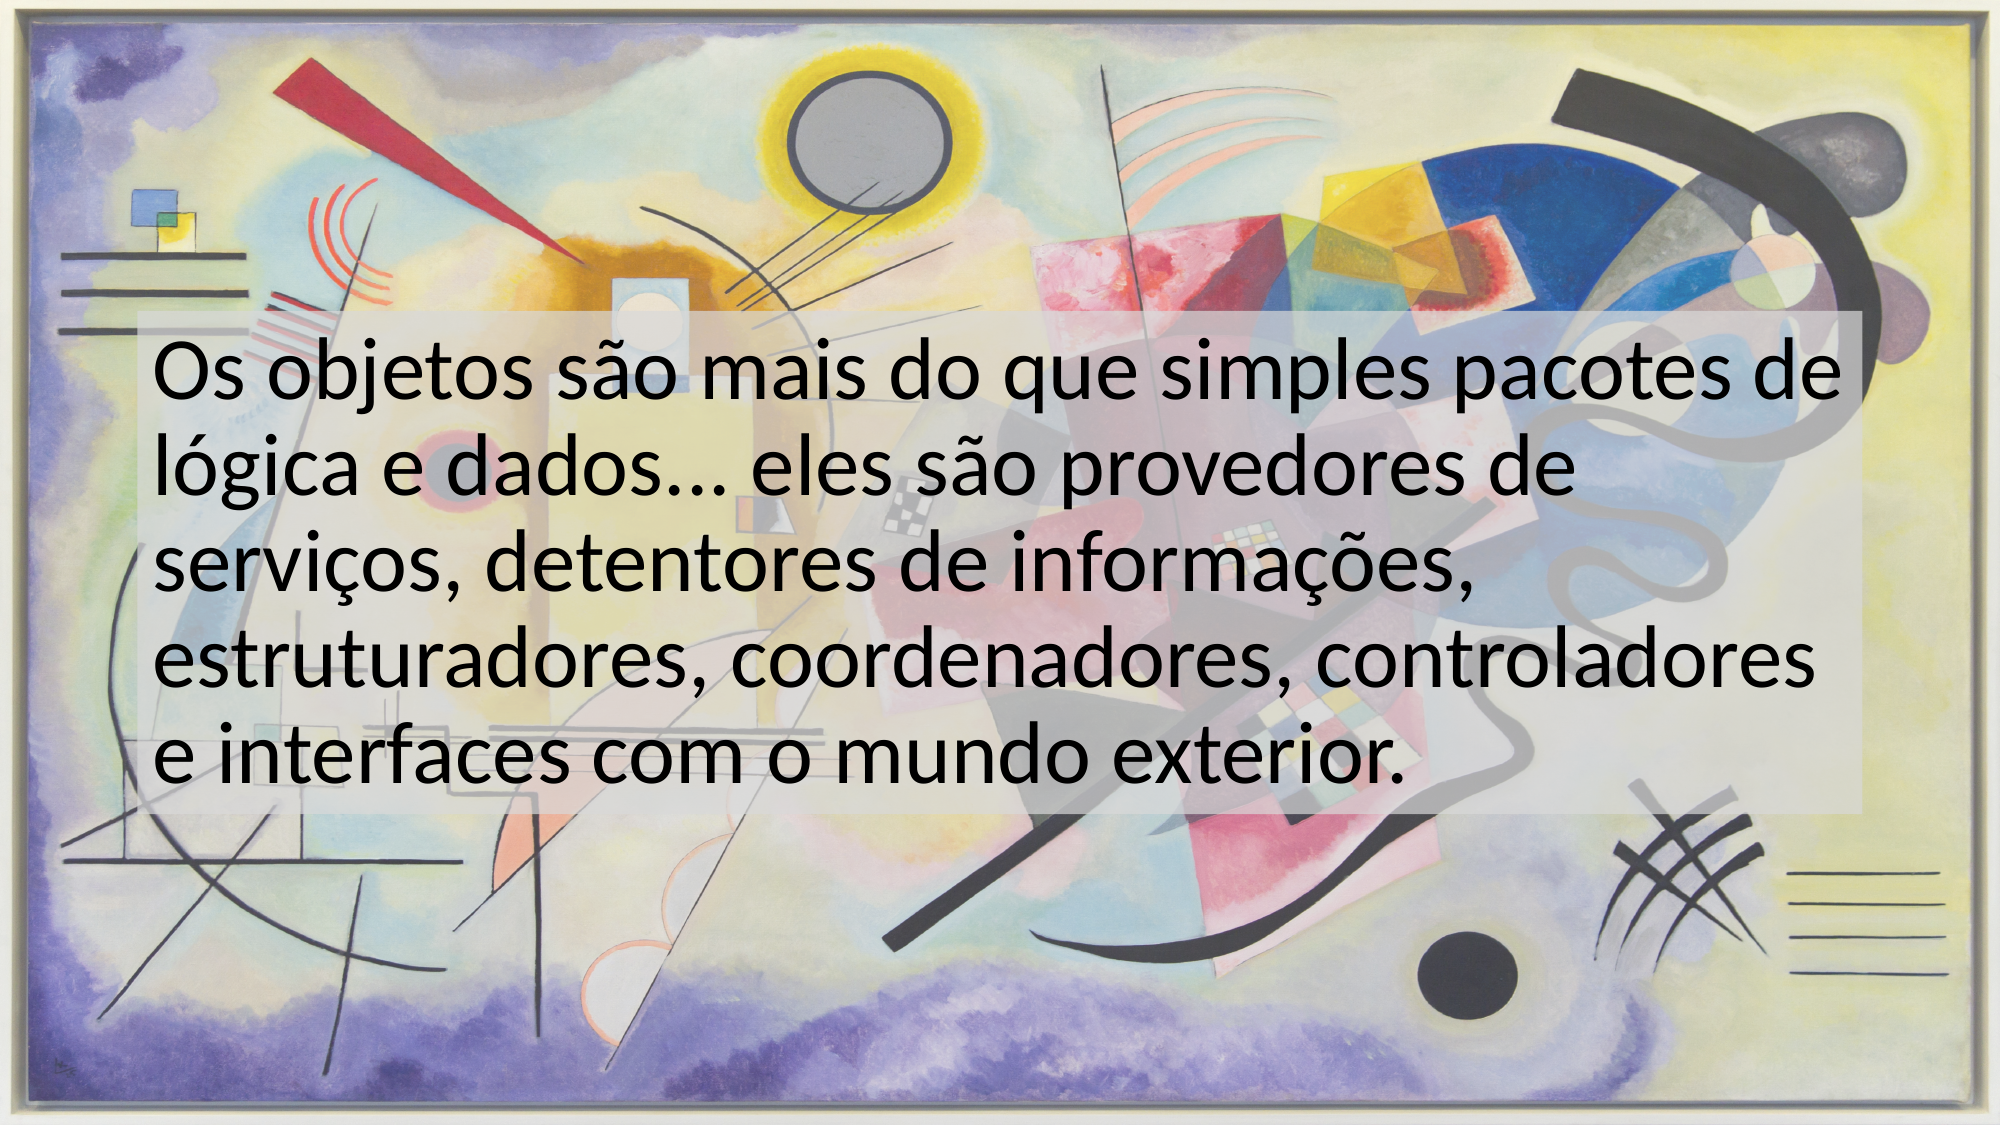

# Os objetos são mais do que simples pacotes de lógica e dados... eles são provedores de serviços, detentores de informações, estruturadores, coordenadores, controladores e interfaces com o mundo exterior.